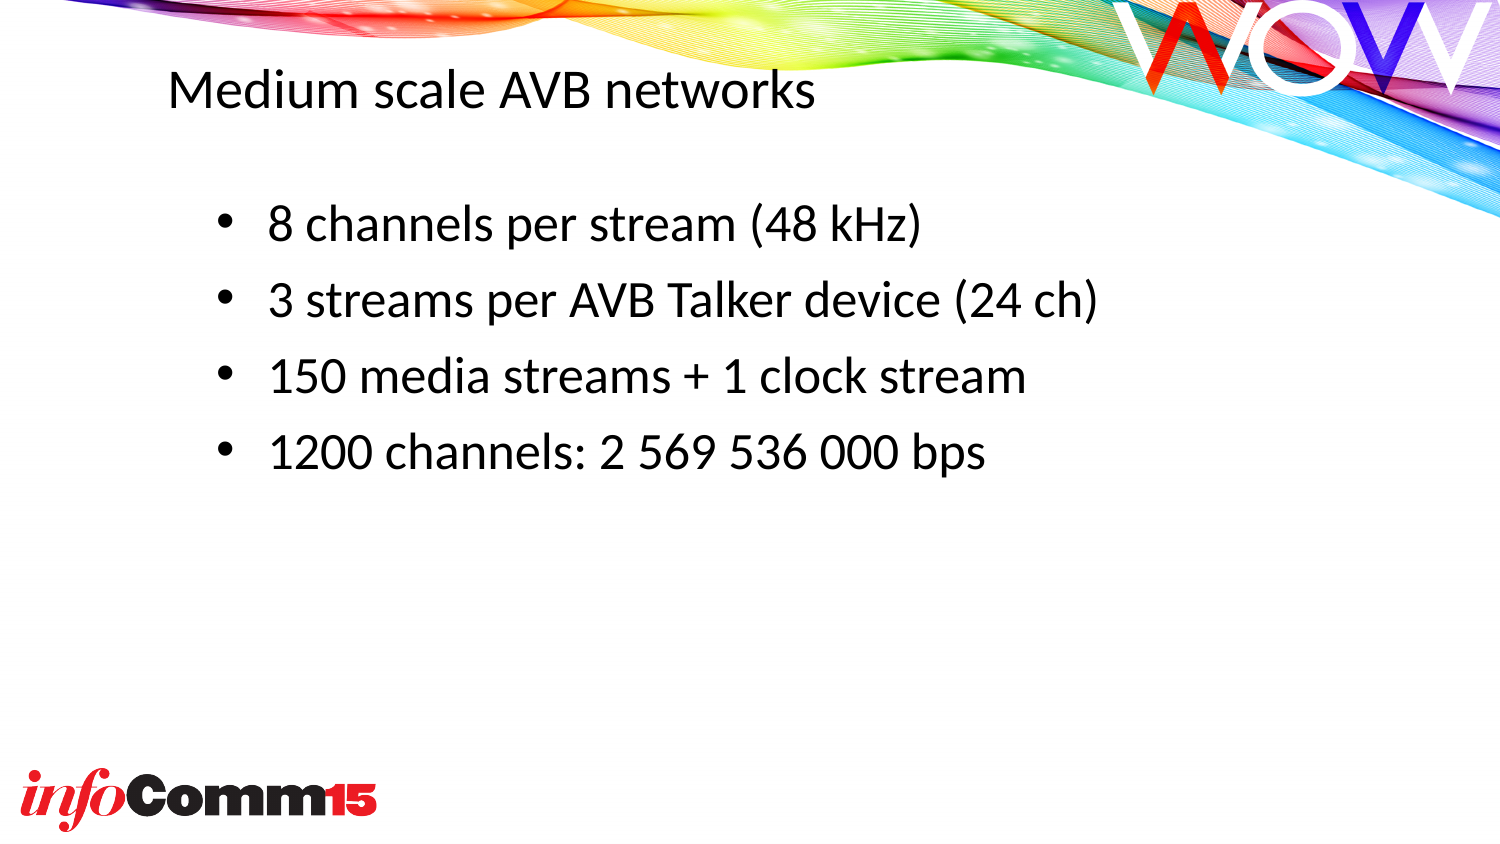

Medium scale AVB networks
8 channels per stream (48 kHz)
3 streams per AVB Talker device (24 ch)
150 media streams + 1 clock stream
1200 channels: 2 569 536 000 bps